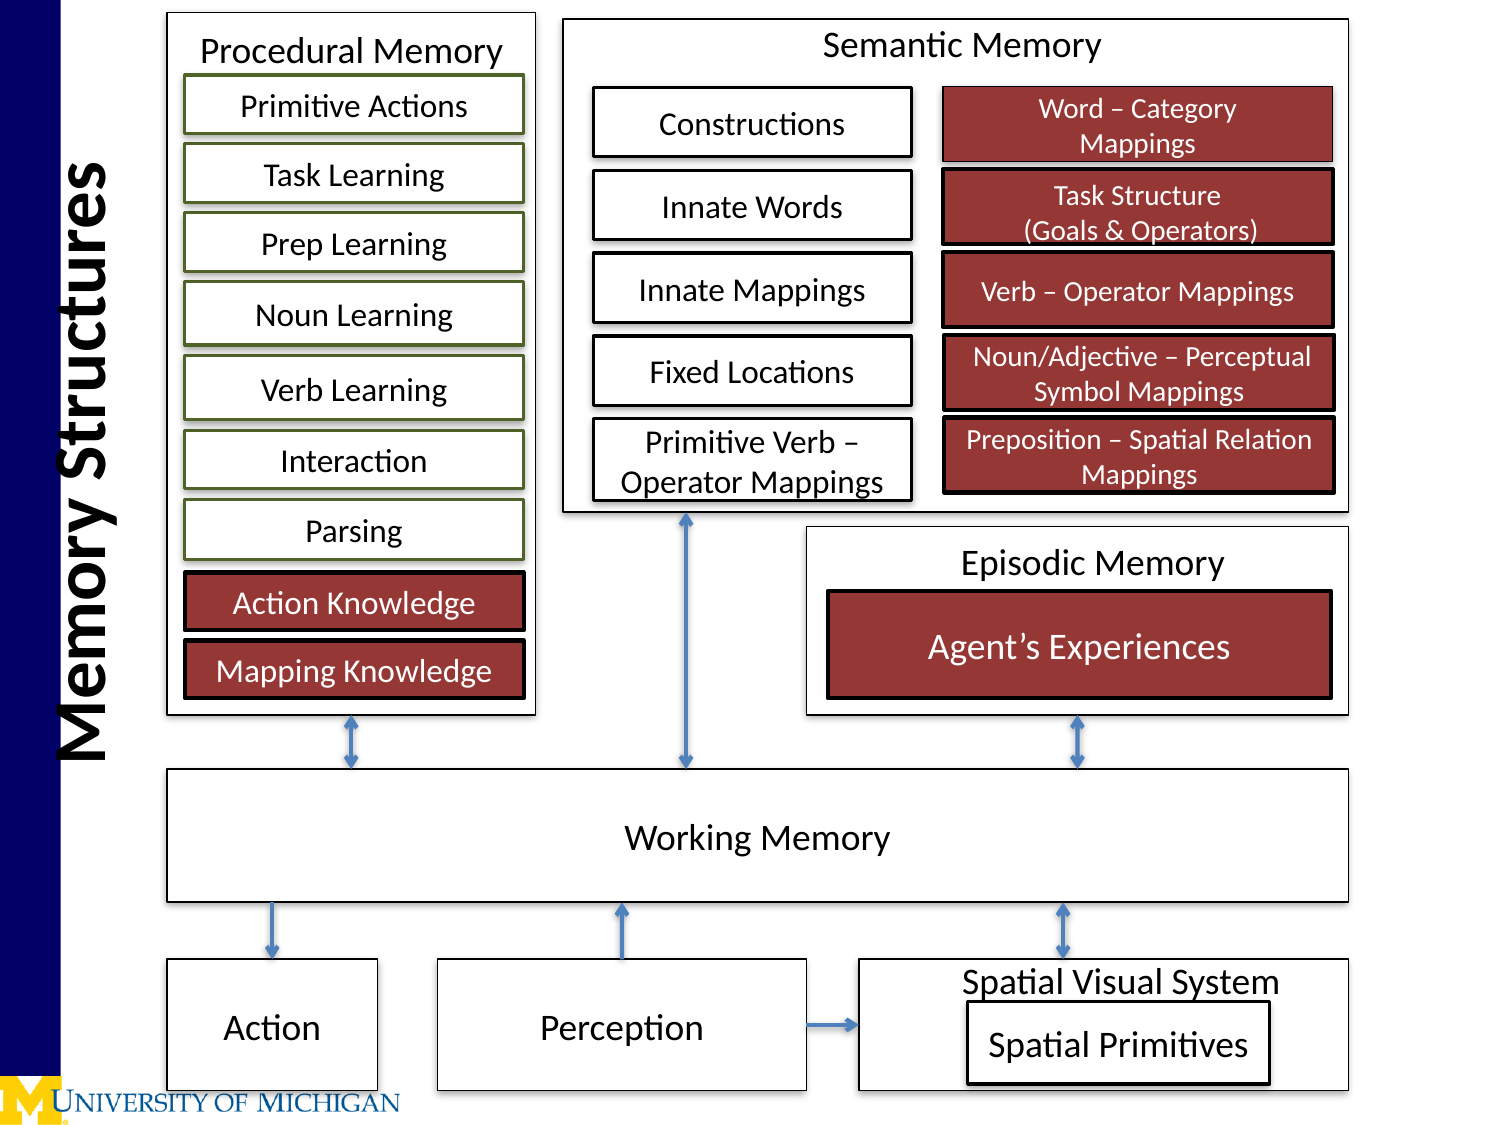

Semantic Memory
Procedural Memory

Primitive Actions
Word – Category
Mappings
Constructions
Task Learning
Task Structure
 (Goals & Operators)
Innate Words
Prep Learning
Verb – Operator Mappings
Innate Mappings
Noun Learning
 Noun/Adjective – Perceptual Symbol Mappings
Fixed Locations
Verb Learning
Memory Structures
Preposition – Spatial Relation Mappings
Primitive Verb – Operator Mappings
Interaction
Parsing

Episodic Memory
Action Knowledge
Agent’s Experiences
Mapping Knowledge
Working Memory
Spatial Visual System
Action
Perception

Spatial Primitives